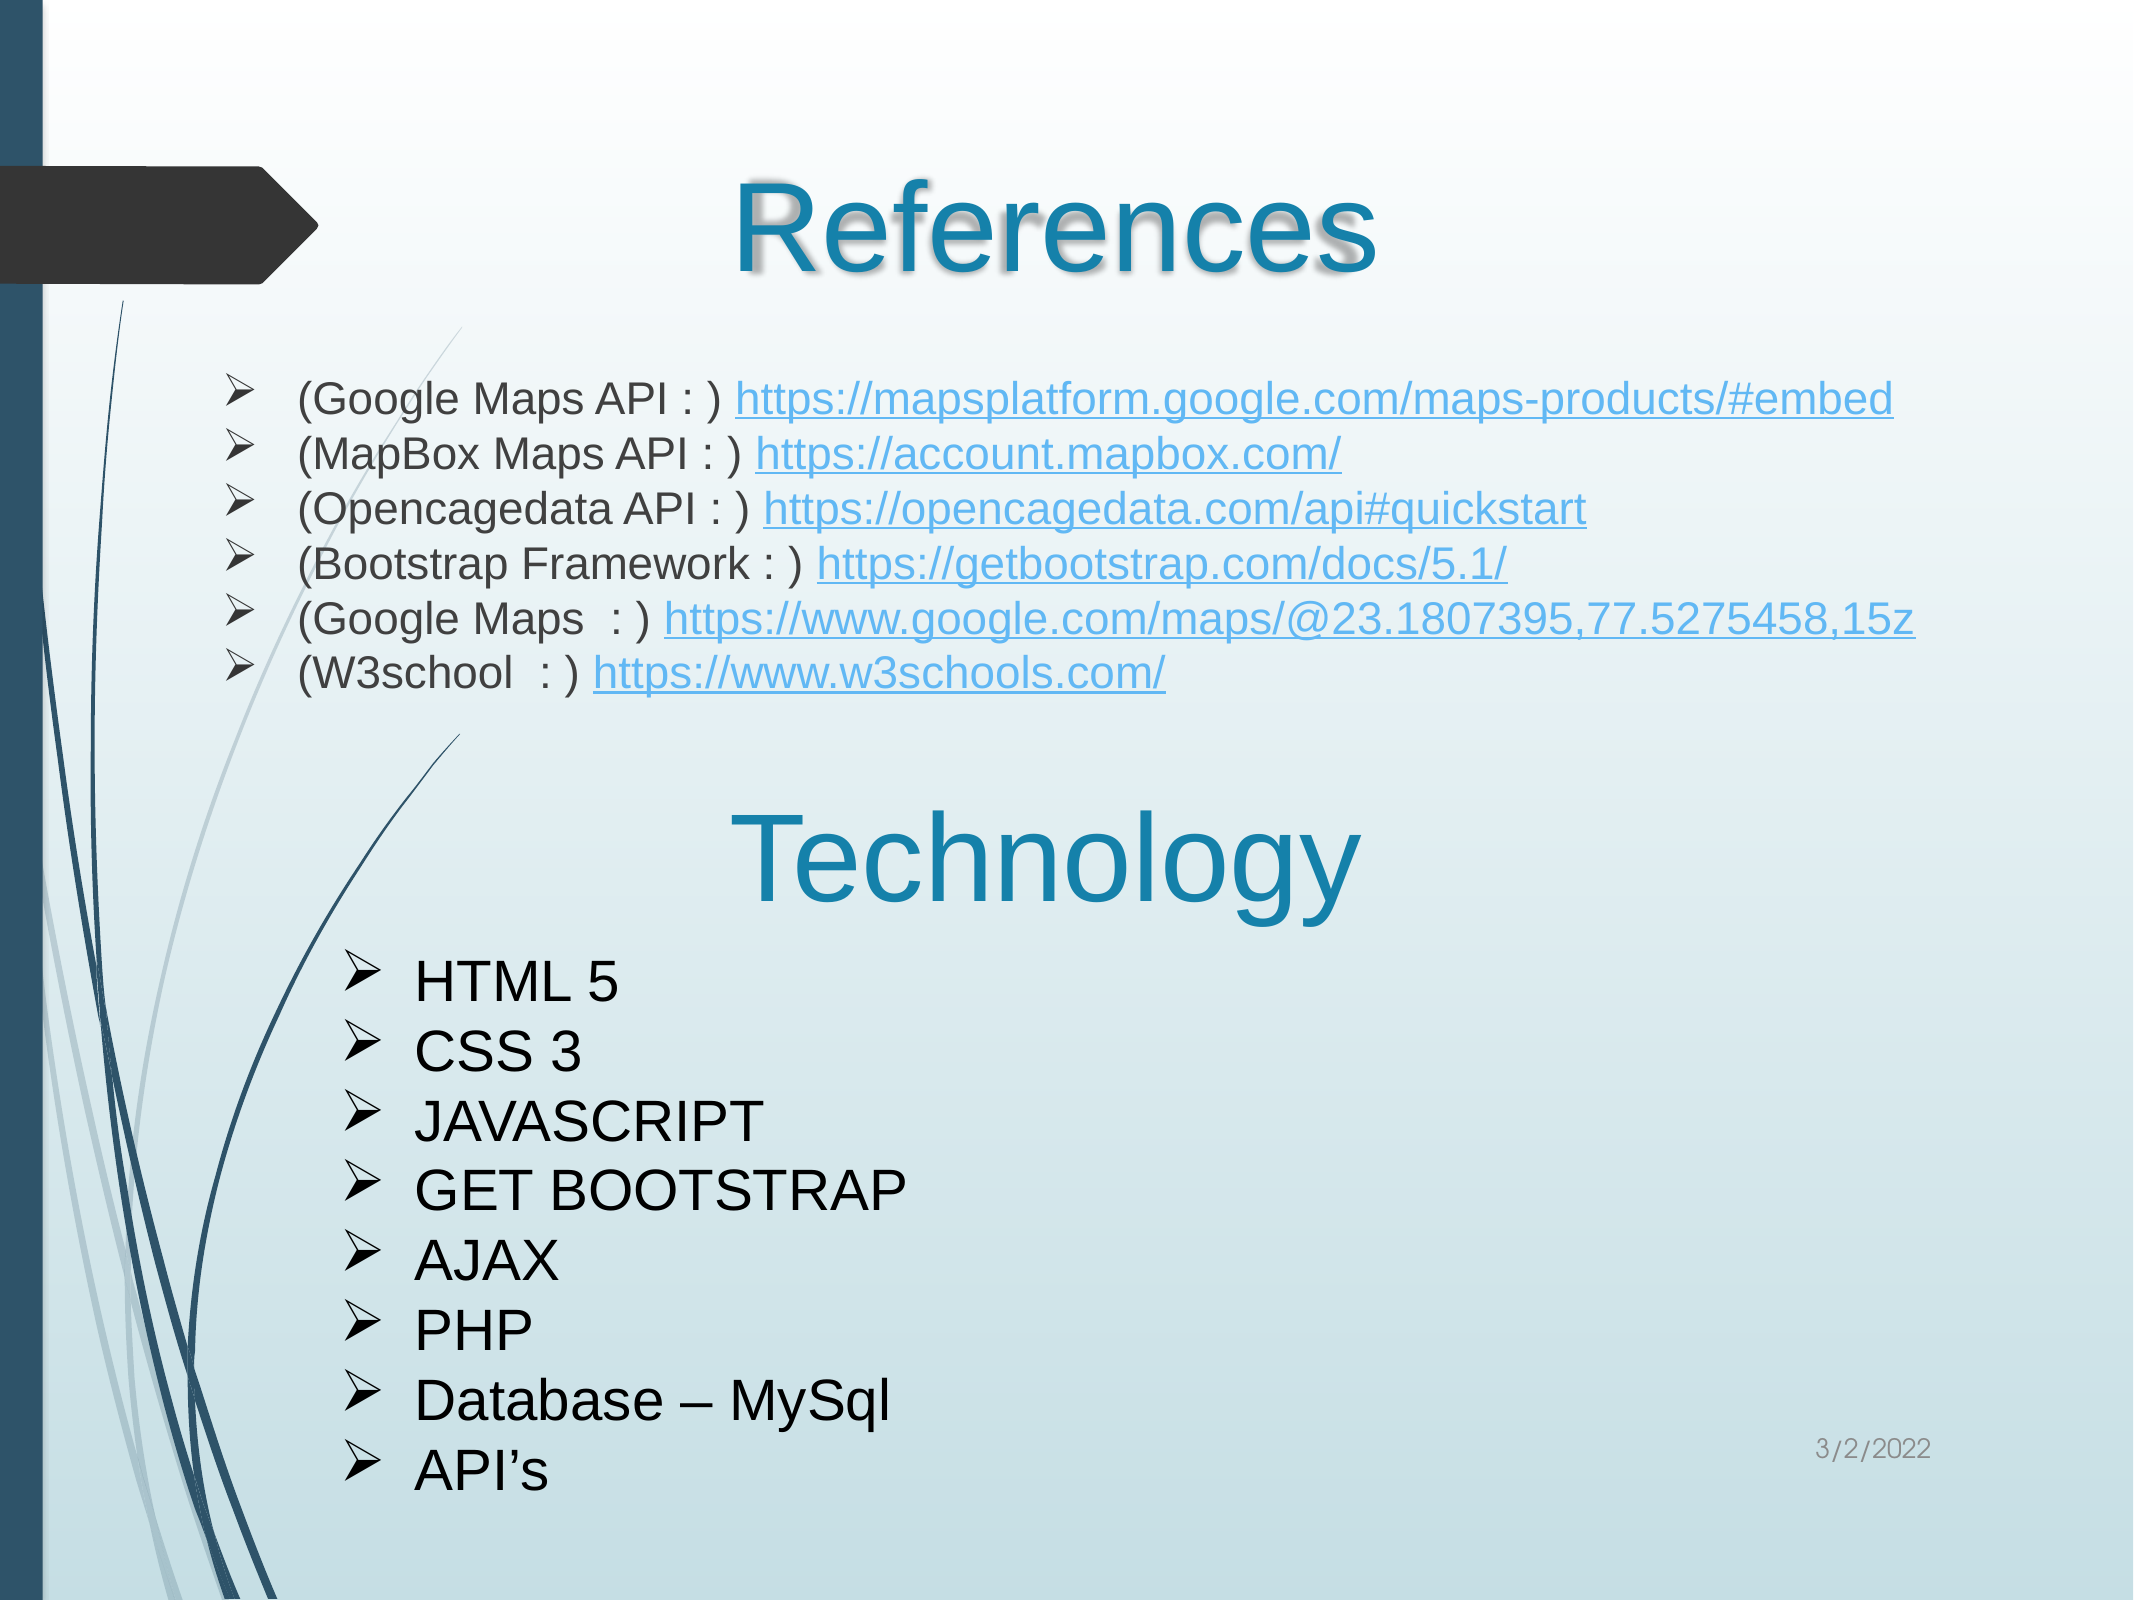

# References
11
(Google Maps API : ) https://mapsplatform.google.com/maps-products/#embed
(MapBox Maps API : ) https://account.mapbox.com/
(Opencagedata API : ) https://opencagedata.com/api#quickstart
(Bootstrap Framework : ) https://getbootstrap.com/docs/5.1/
(Google Maps  : ) https://www.google.com/maps/@23.1807395,77.5275458,15z
(W3school  : ) https://www.w3schools.com/
Technology
HTML 5
CSS 3
JAVASCRIPT
GET BOOTSTRAP
AJAX
PHP
Database – MySql
API’s

3/2/2022